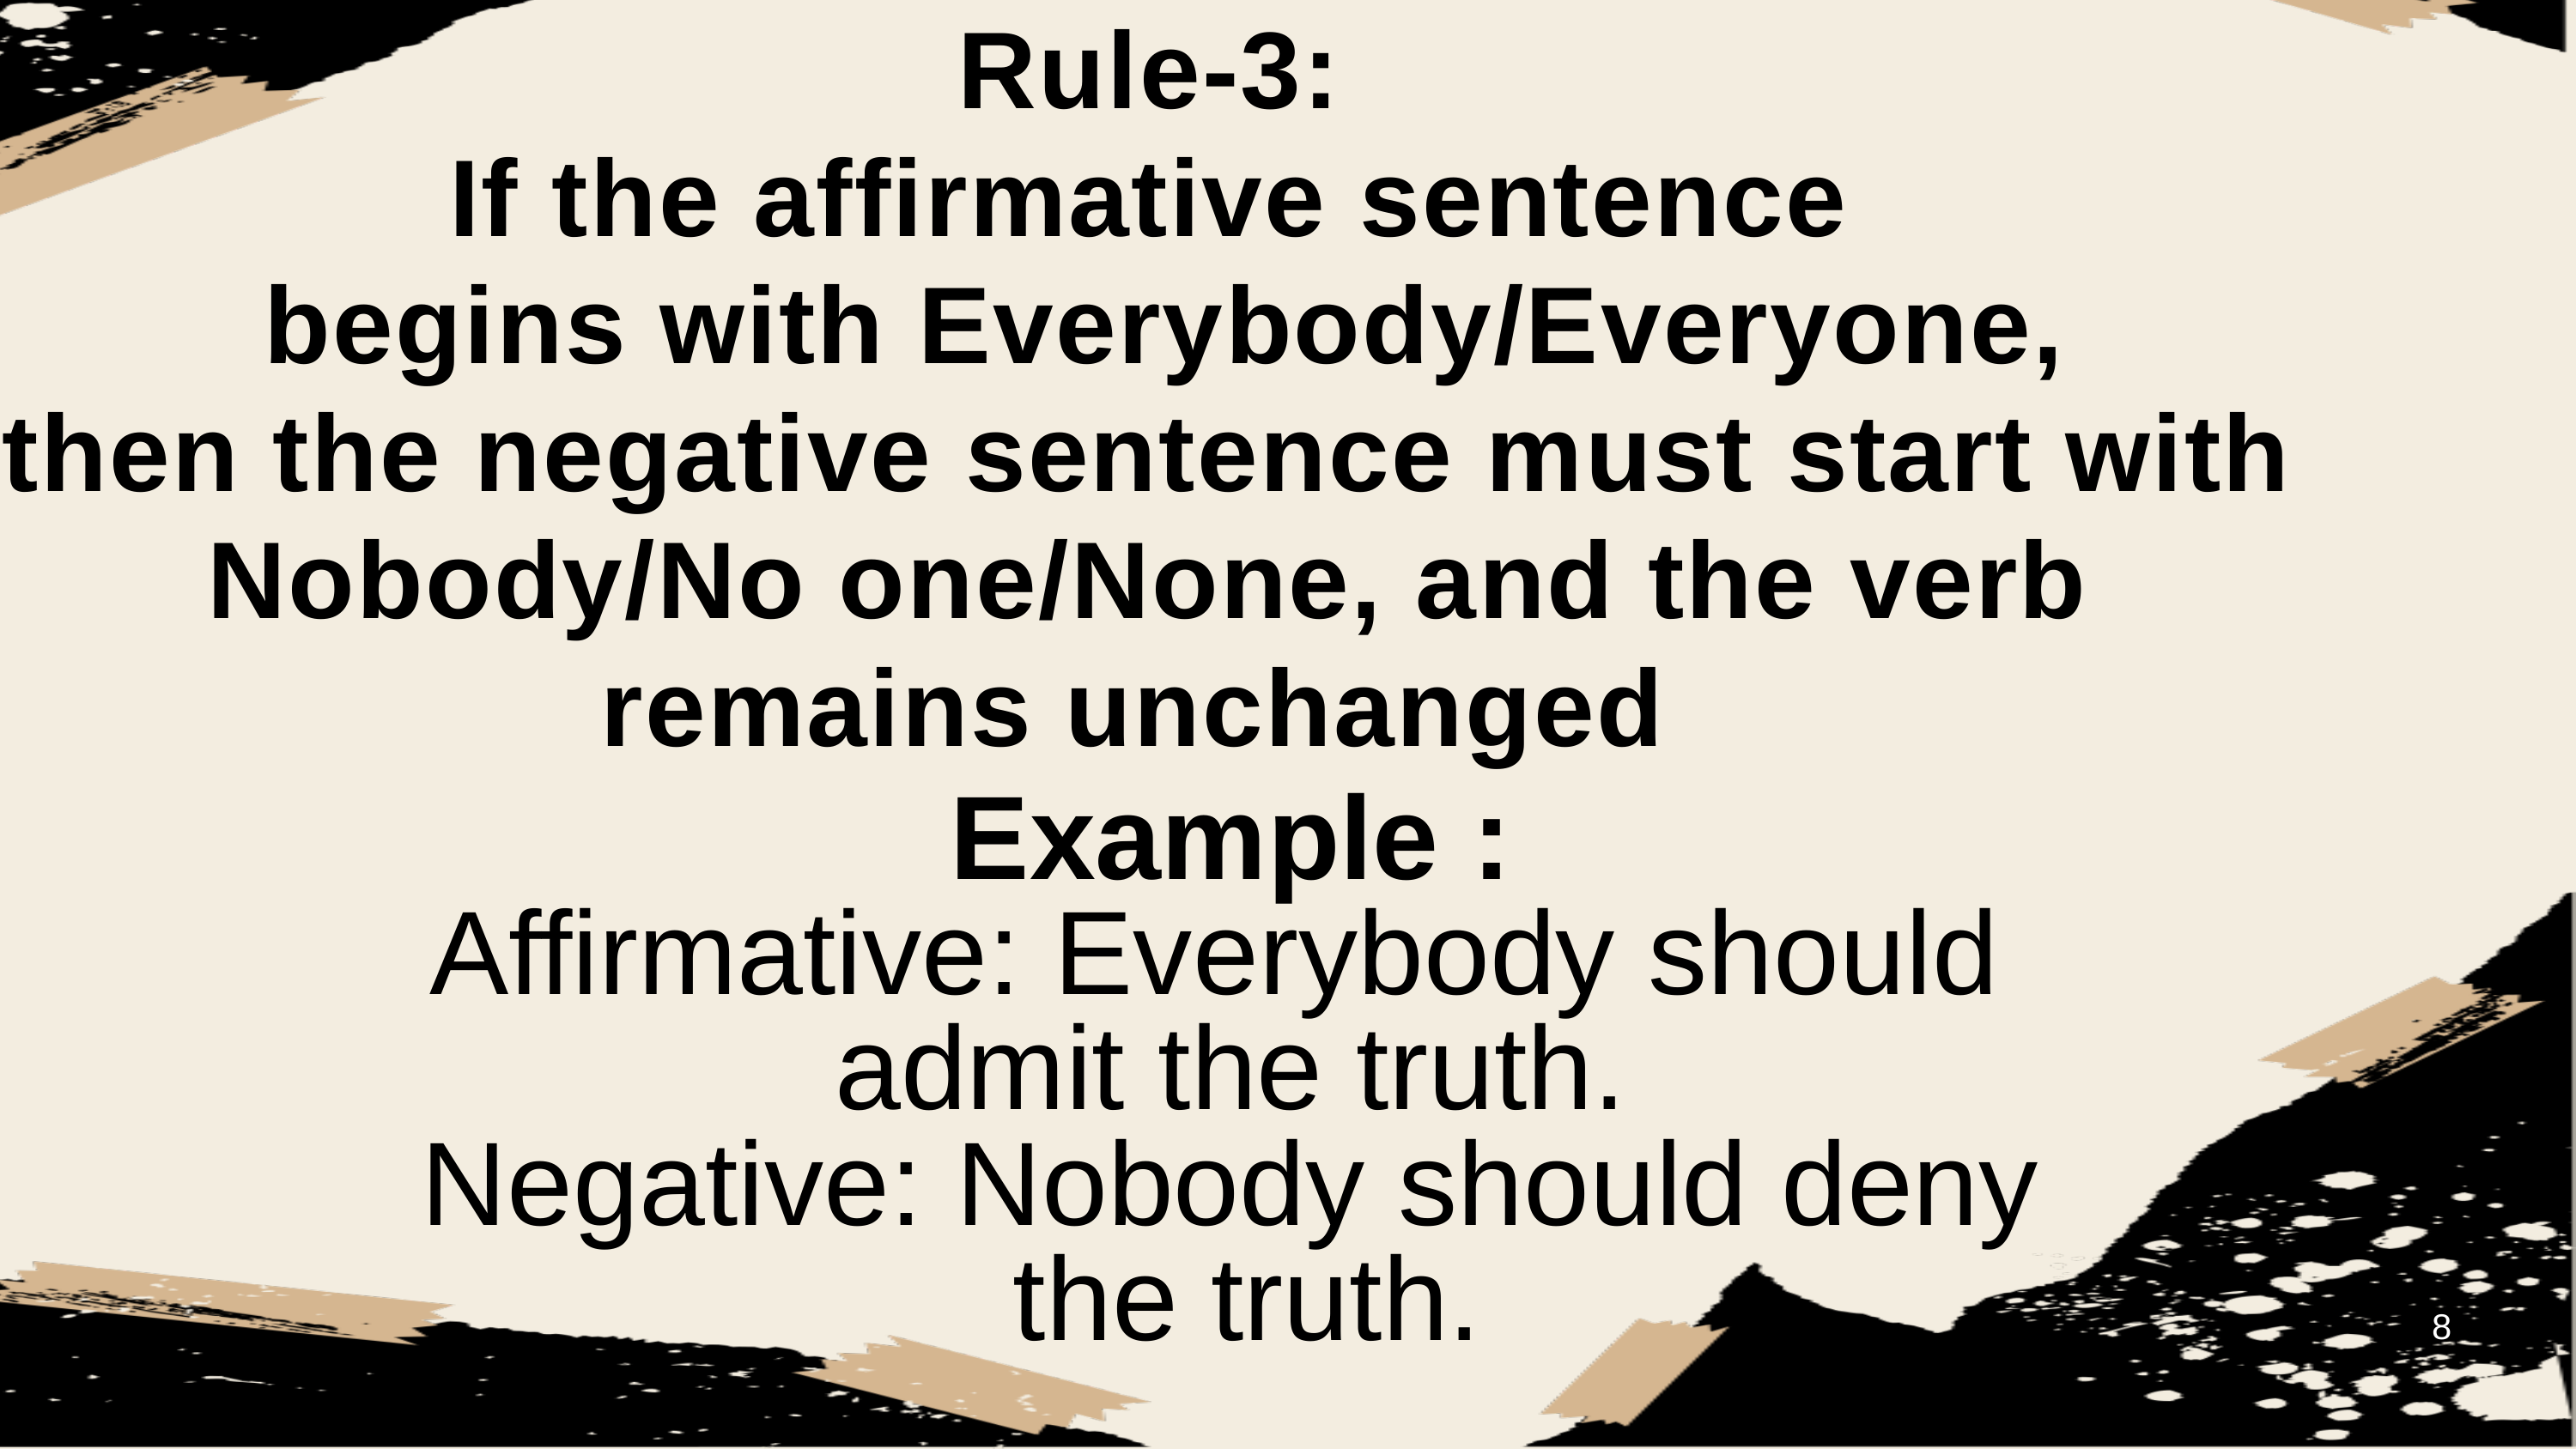

Rule-3:
If the affirmative sentence
 begins with Everybody/Everyone,
then the negative sentence must start with Nobody/No one/None, and the verb remains unchanged
Example :
Affirmative: Everybody should
admit the truth.
Negative: Nobody should deny
 the truth.
8